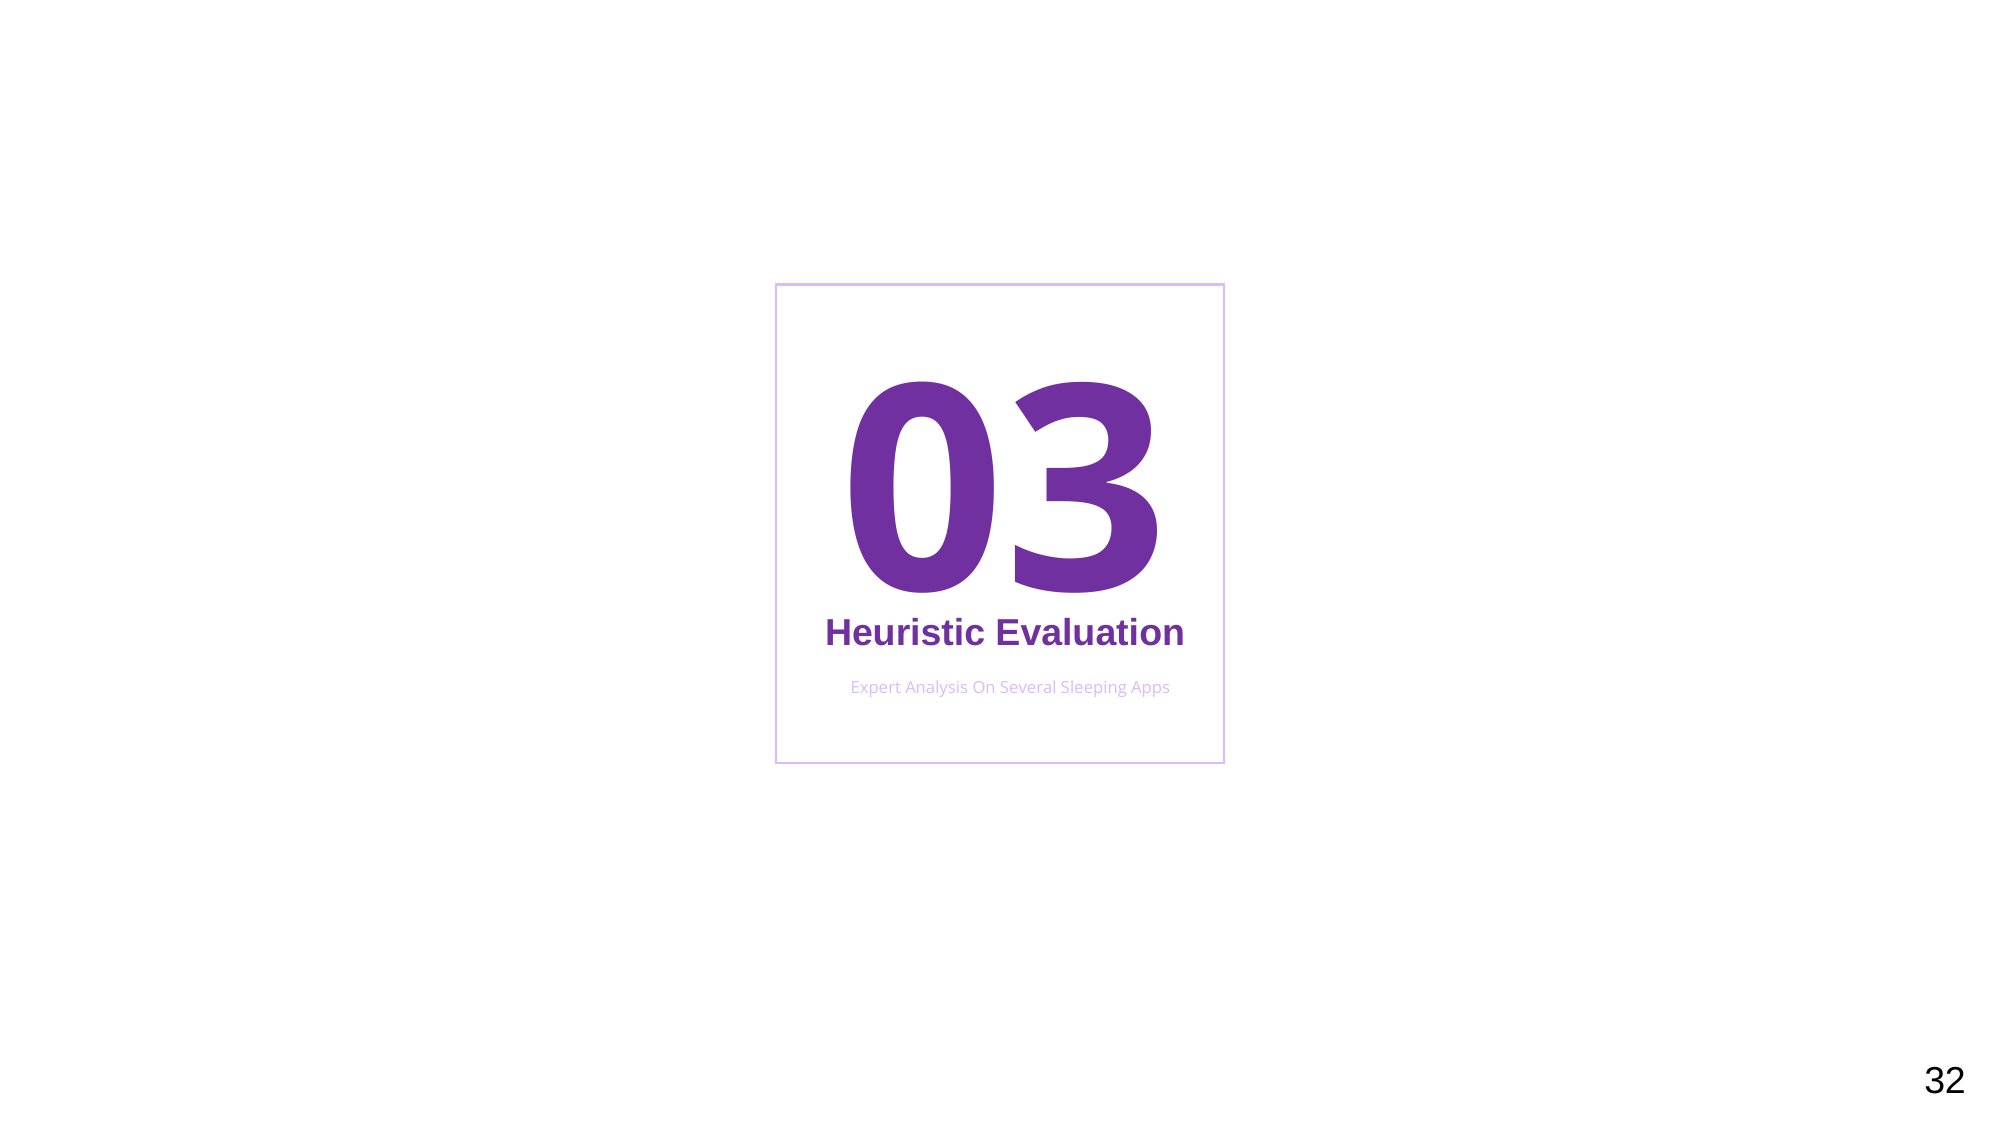

03

Heuristic Evaluation
Expert Analysis On Several Sleeping Apps
32